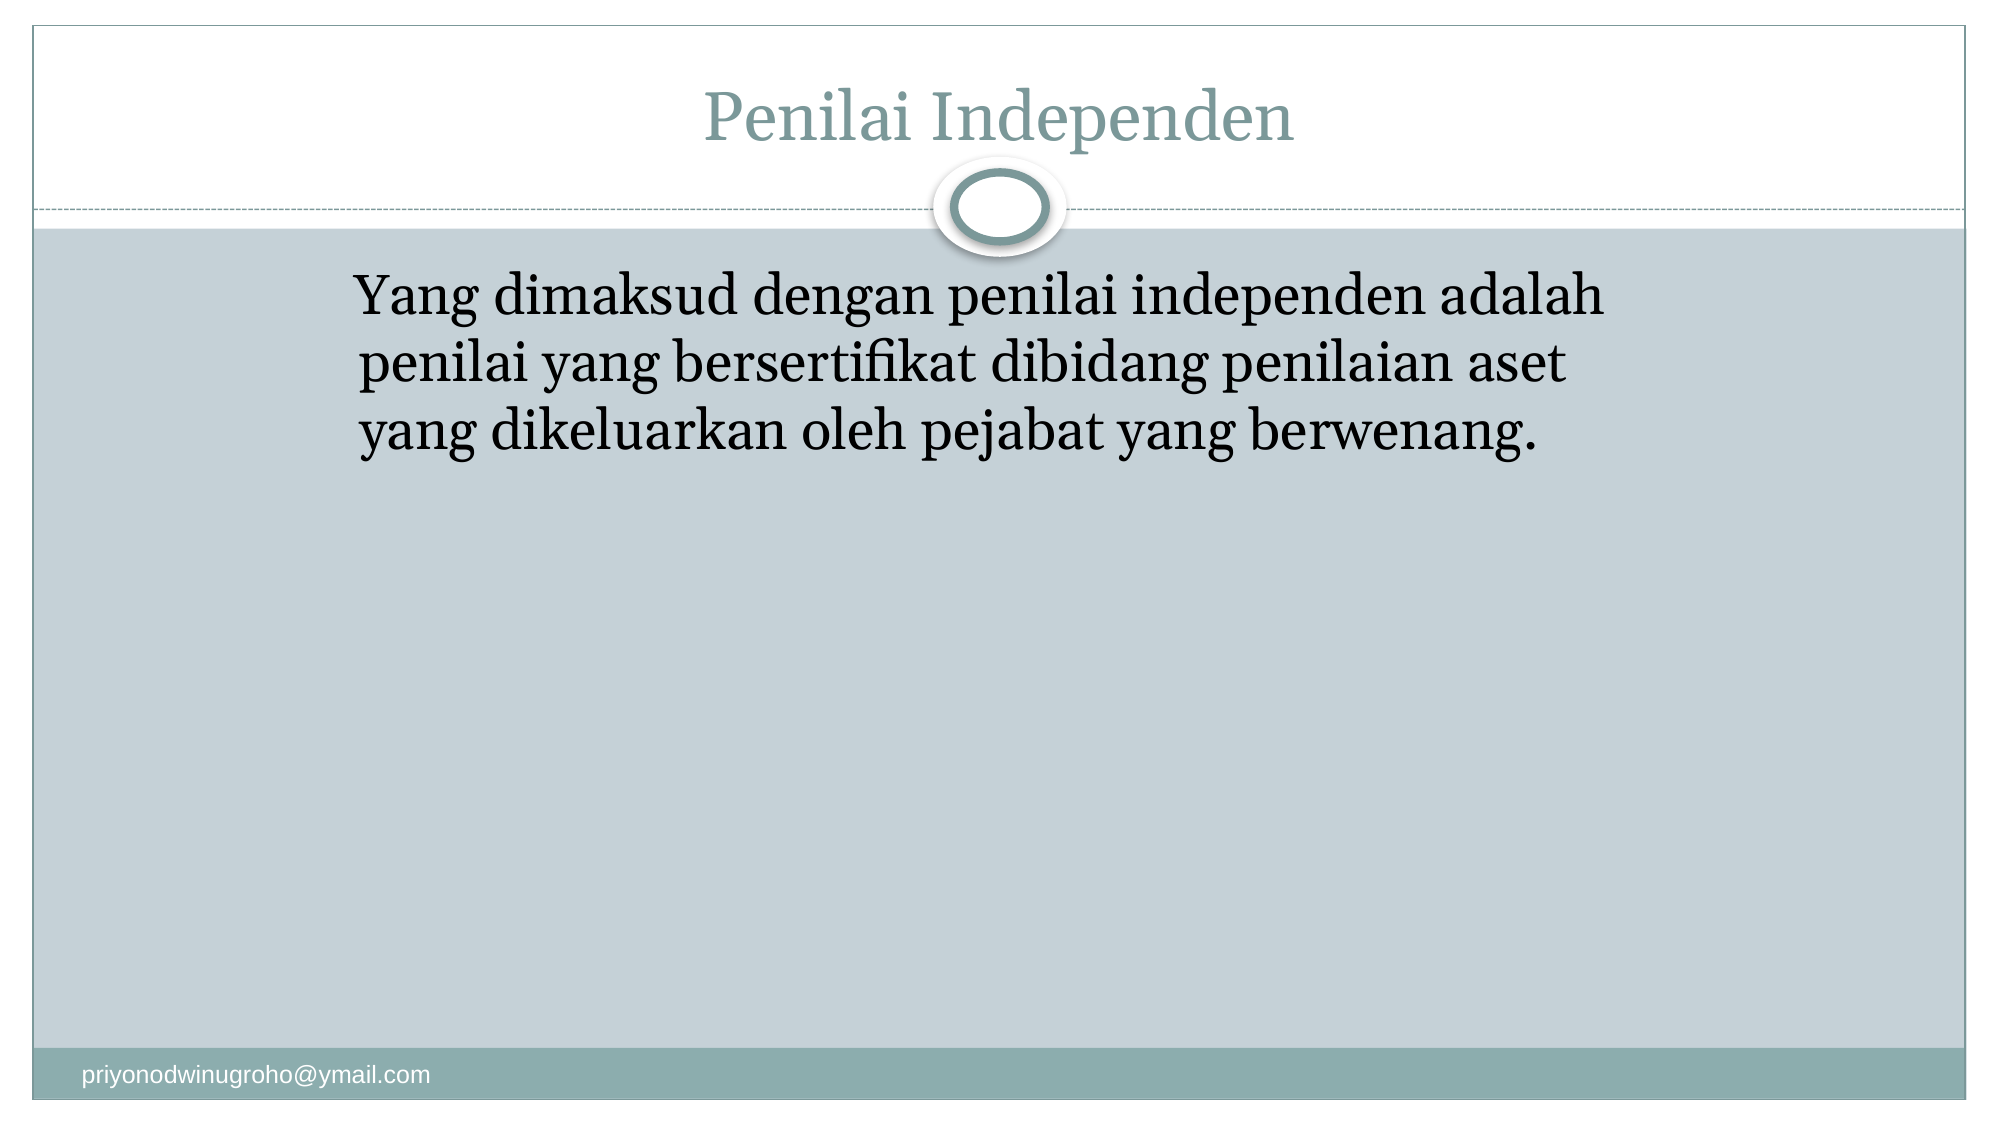

# Penilai Independen
   Yang dimaksud dengan penilai independen adalah penilai yang bersertifikat dibidang penilaian aset yang dikeluarkan oleh pejabat yang berwenang.
priyonodwinugroho@ymail.com